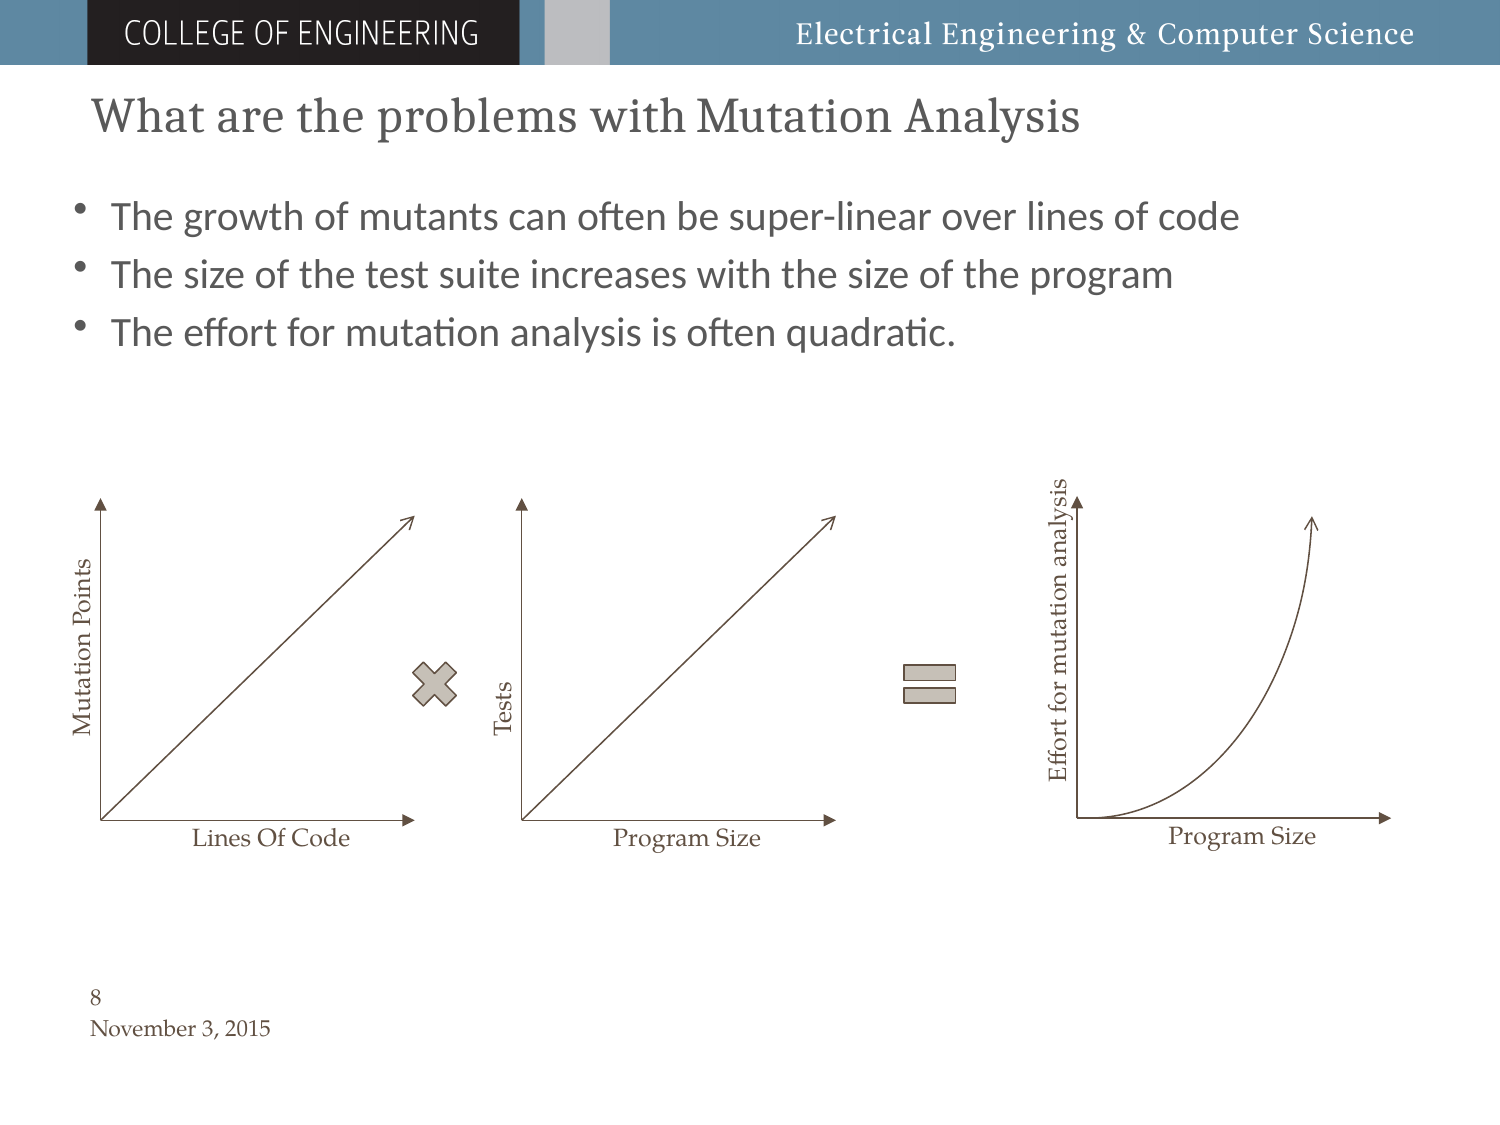

# What are the problems with Mutation Analysis

Effort for mutation analysis
Program Size
The growth of mutants can often be super-linear over lines of code
The size of the test suite increases with the size of the program
The effort for mutation analysis is often quadratic.
Mutation Points
Lines Of Code
Tests
Program Size

8
November 3, 2015